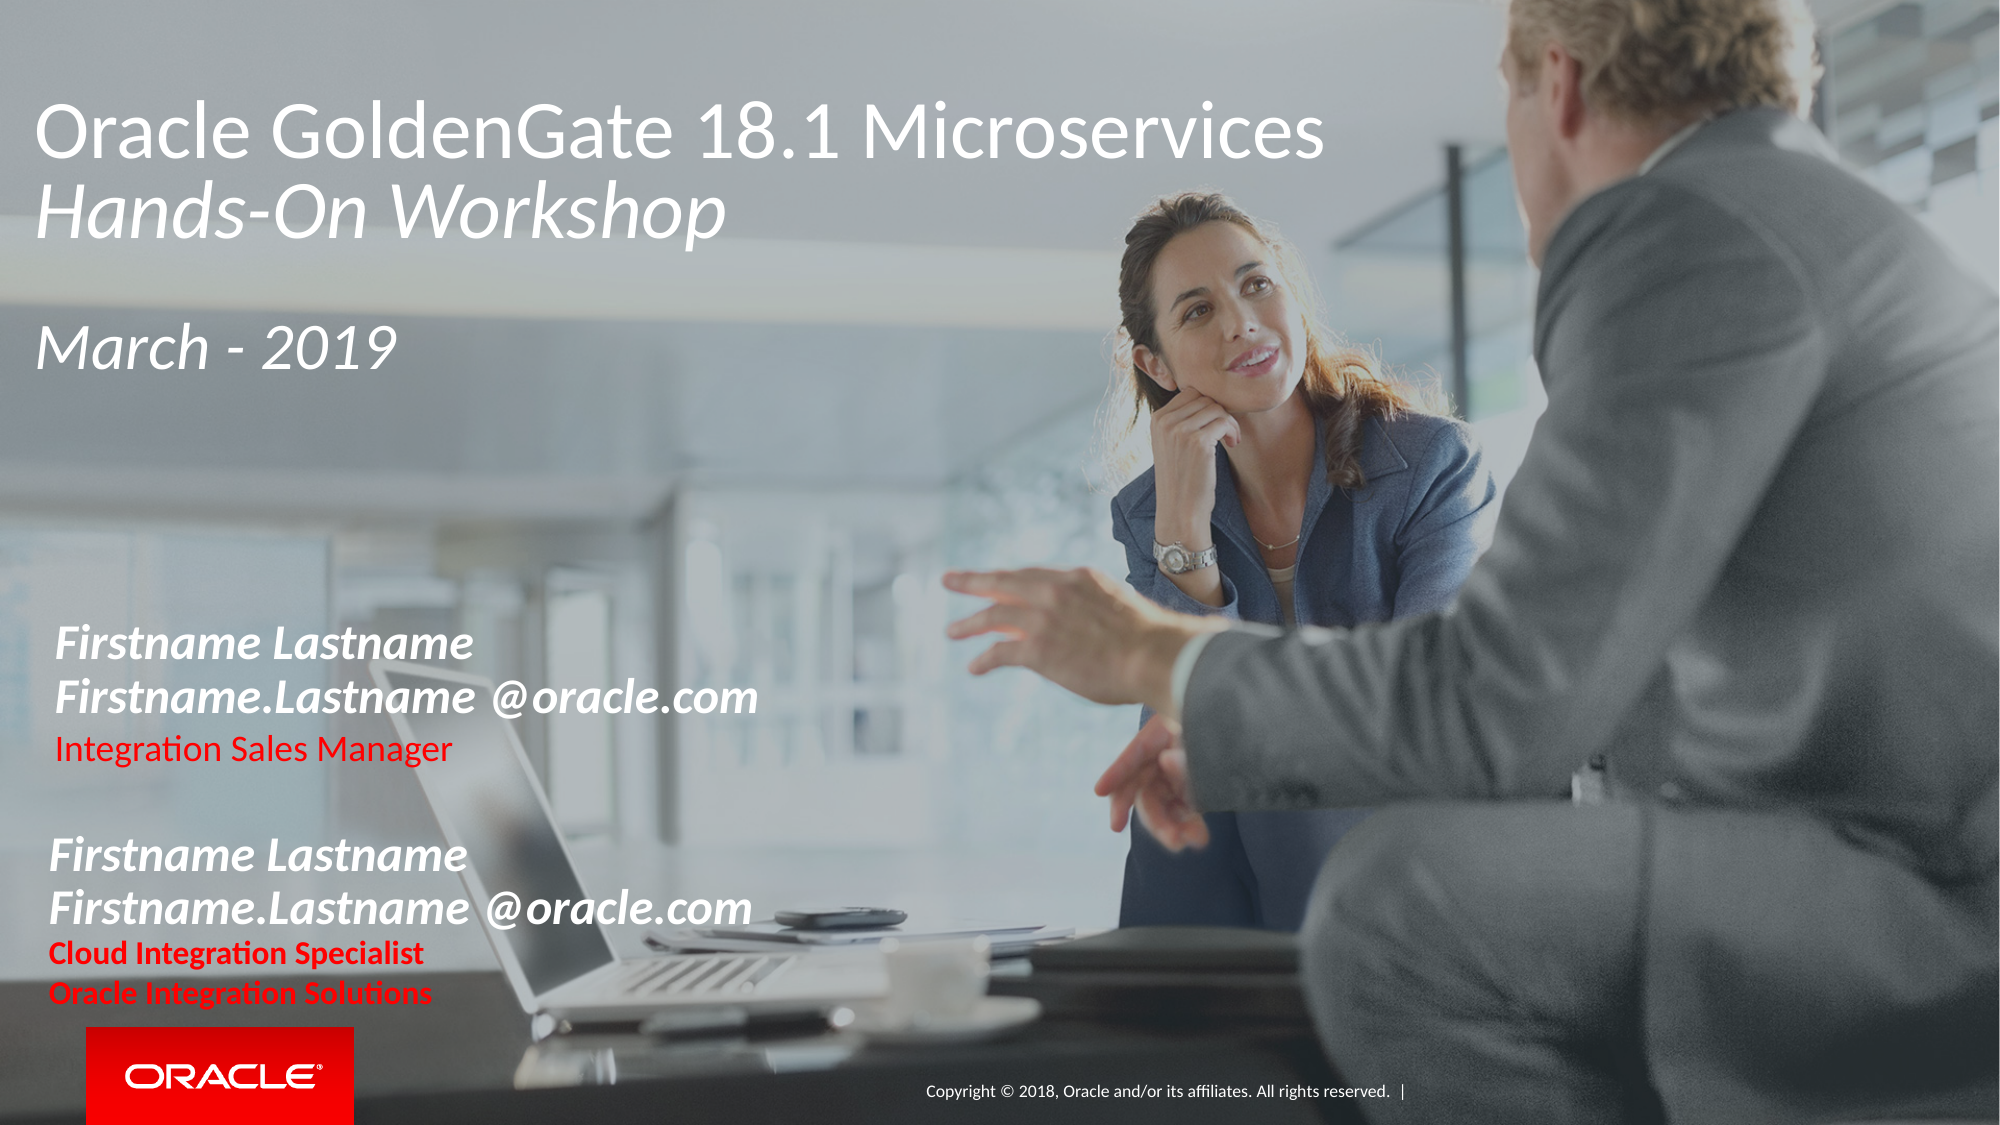

Oracle Confidential – Internal/Restricted/Highly Restricted
Oracle GoldenGate 18.1 Microservices
Hands-On Workshop

March - 2019

Firstname Lastname
Firstname.Lastname @oracle.com
Cloud Integration Specialist
Oracle Integration Solutions

Firstname Lastname
Firstname.Lastname @oracle.com
Integration Sales Manager